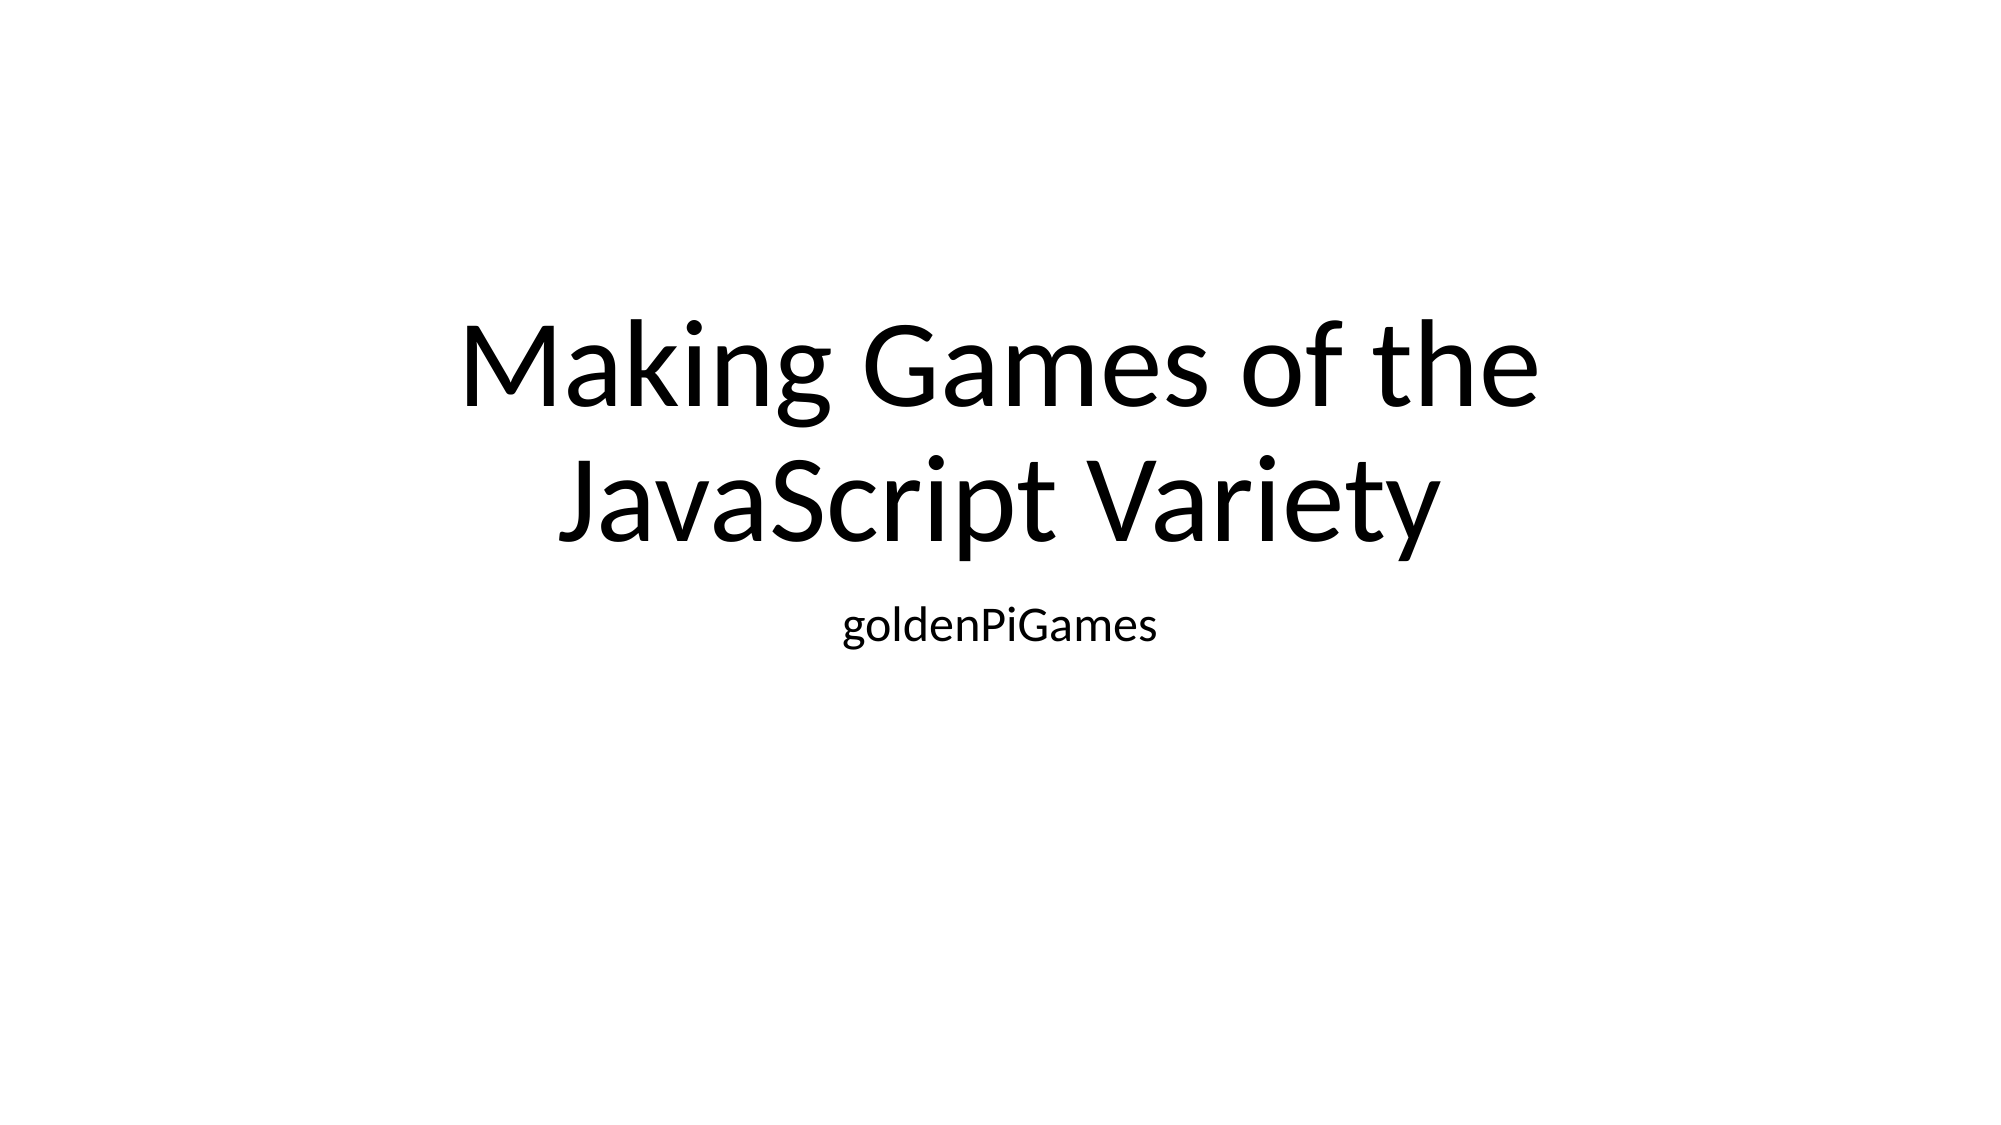

# Making Games of the JavaScript Variety
goldenPiGames